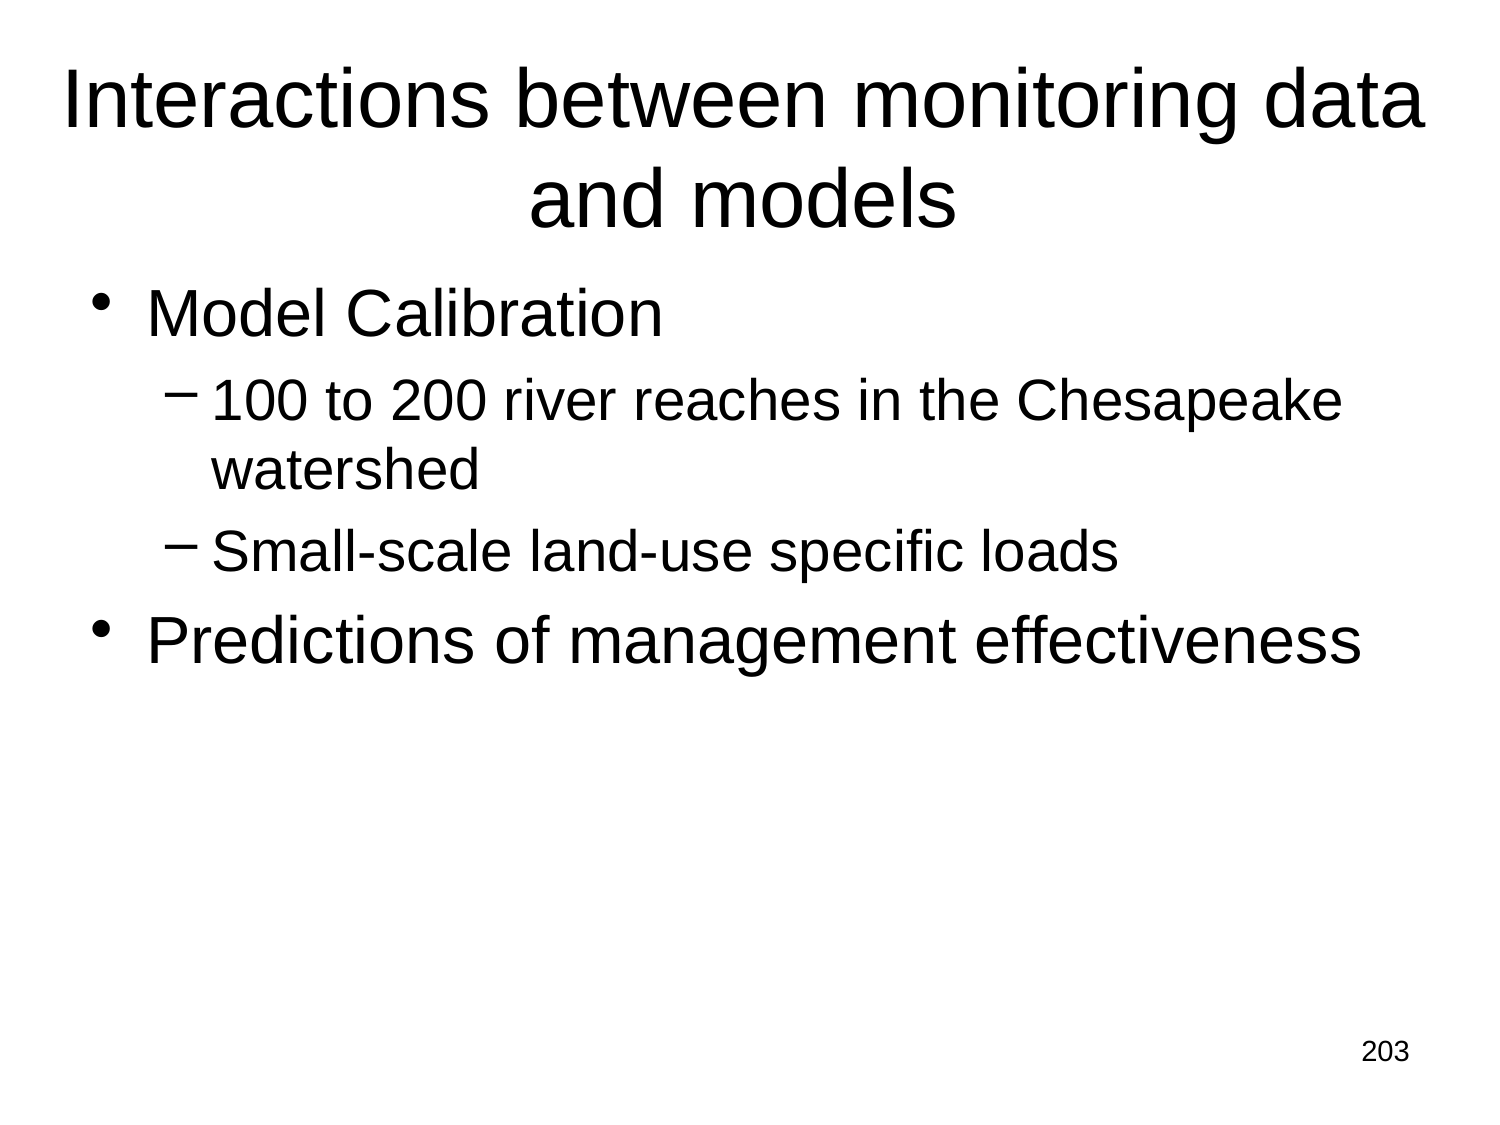

# Interactions between monitoring data and models
Model Calibration
100 to 200 river reaches in the Chesapeake watershed
Small-scale land-use specific loads
Predictions of management effectiveness

203